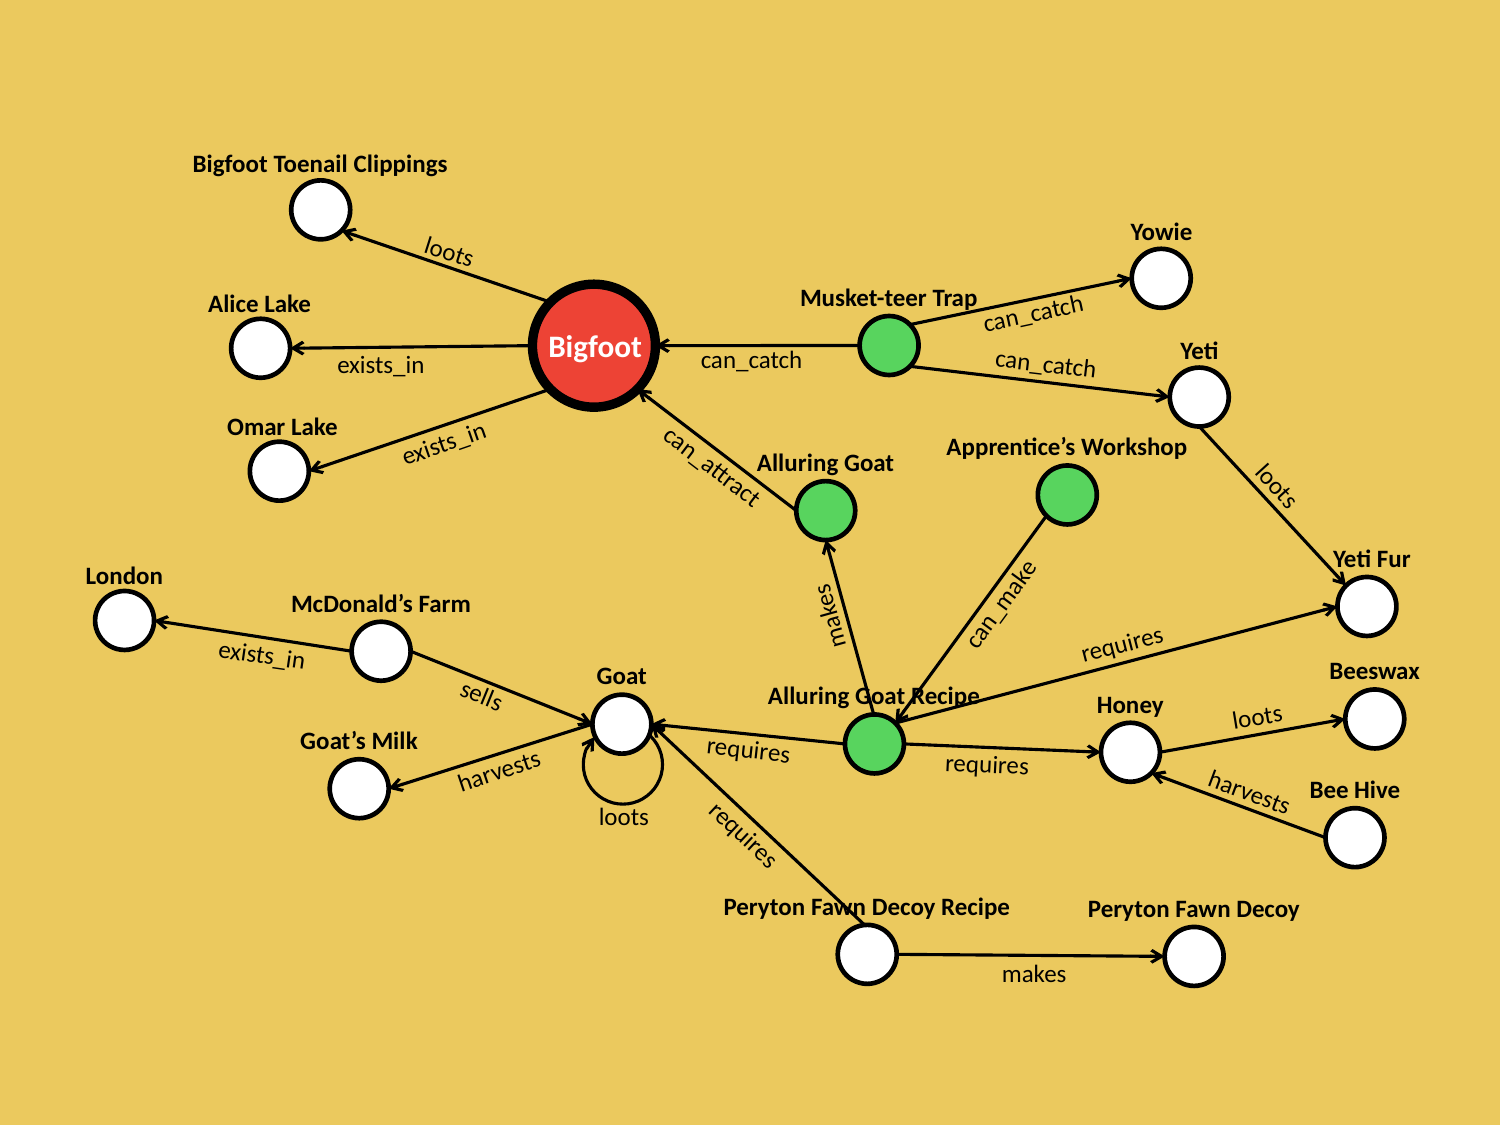

Bigfoot Toenail Clippings

Yowie

loots
Musket-teer Trap
Alice Lake

Bigfoot
can_catch

Yeti
can_catch
can_catch
exists_in

Omar Lake

exists_in
Apprentice’s Workshop
Alluring Goat
can_attract
loots

Yeti Fur
London

McDonald’s Farm

can_make
makes
requires
exists_in
Beeswax

Goat
sells
Alluring Goat Recipe
Honey
loots

Goat’s Milk

requires
requires
harvests
Bee Hive
harvests
loots

requires
Peryton Fawn Decoy Recipe

Peryton Fawn Decoy

makes